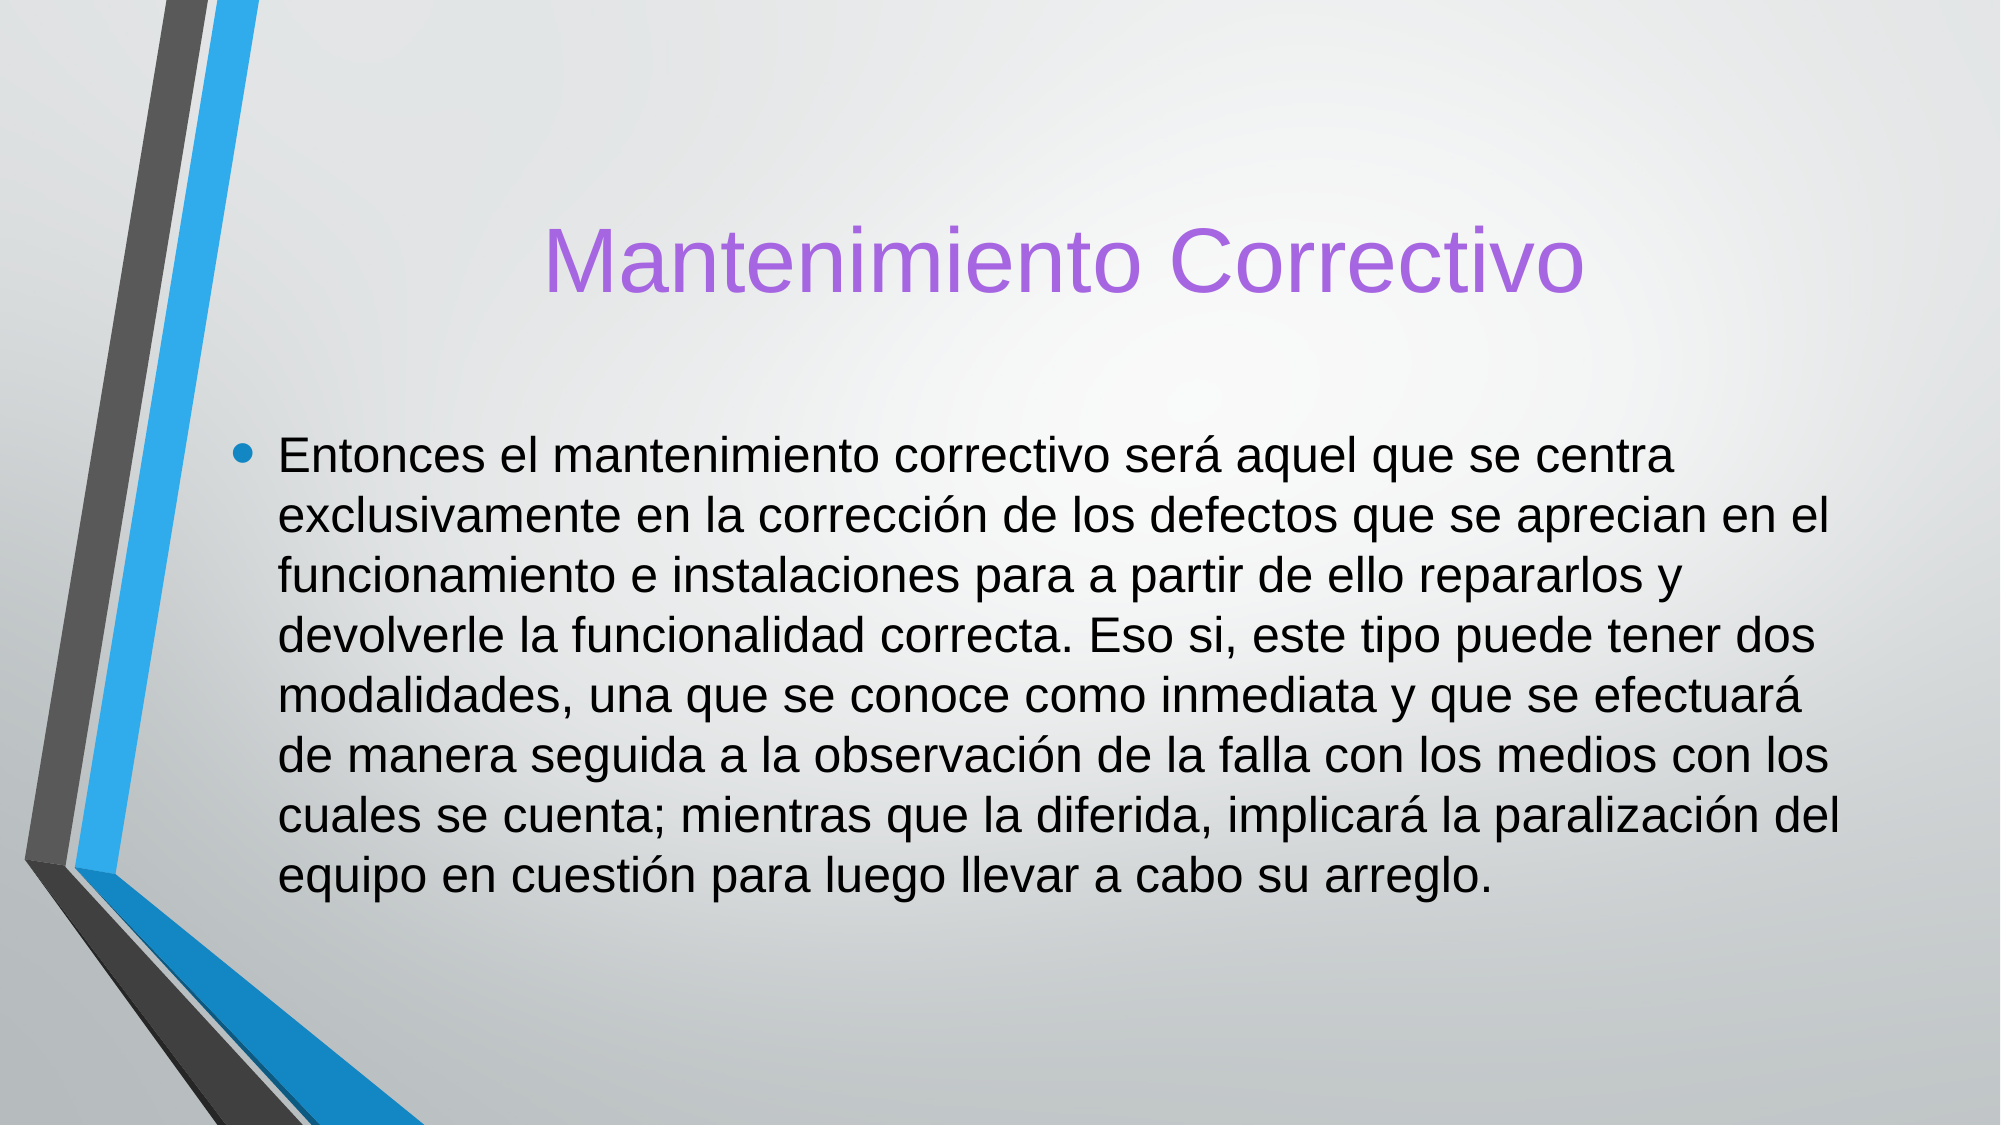

# Mantenimiento Correctivo
Entonces el mantenimiento correctivo será aquel que se centra exclusivamente en la corrección de los defectos que se aprecian en el funcionamiento e instalaciones para a partir de ello repararlos y devolverle la funcionalidad correcta. Eso si, este tipo puede tener dos modalidades, una que se conoce como inmediata y que se efectuará de manera seguida a la observación de la falla con los medios con los cuales se cuenta; mientras que la diferida, implicará la paralización del equipo en cuestión para luego llevar a cabo su arreglo.